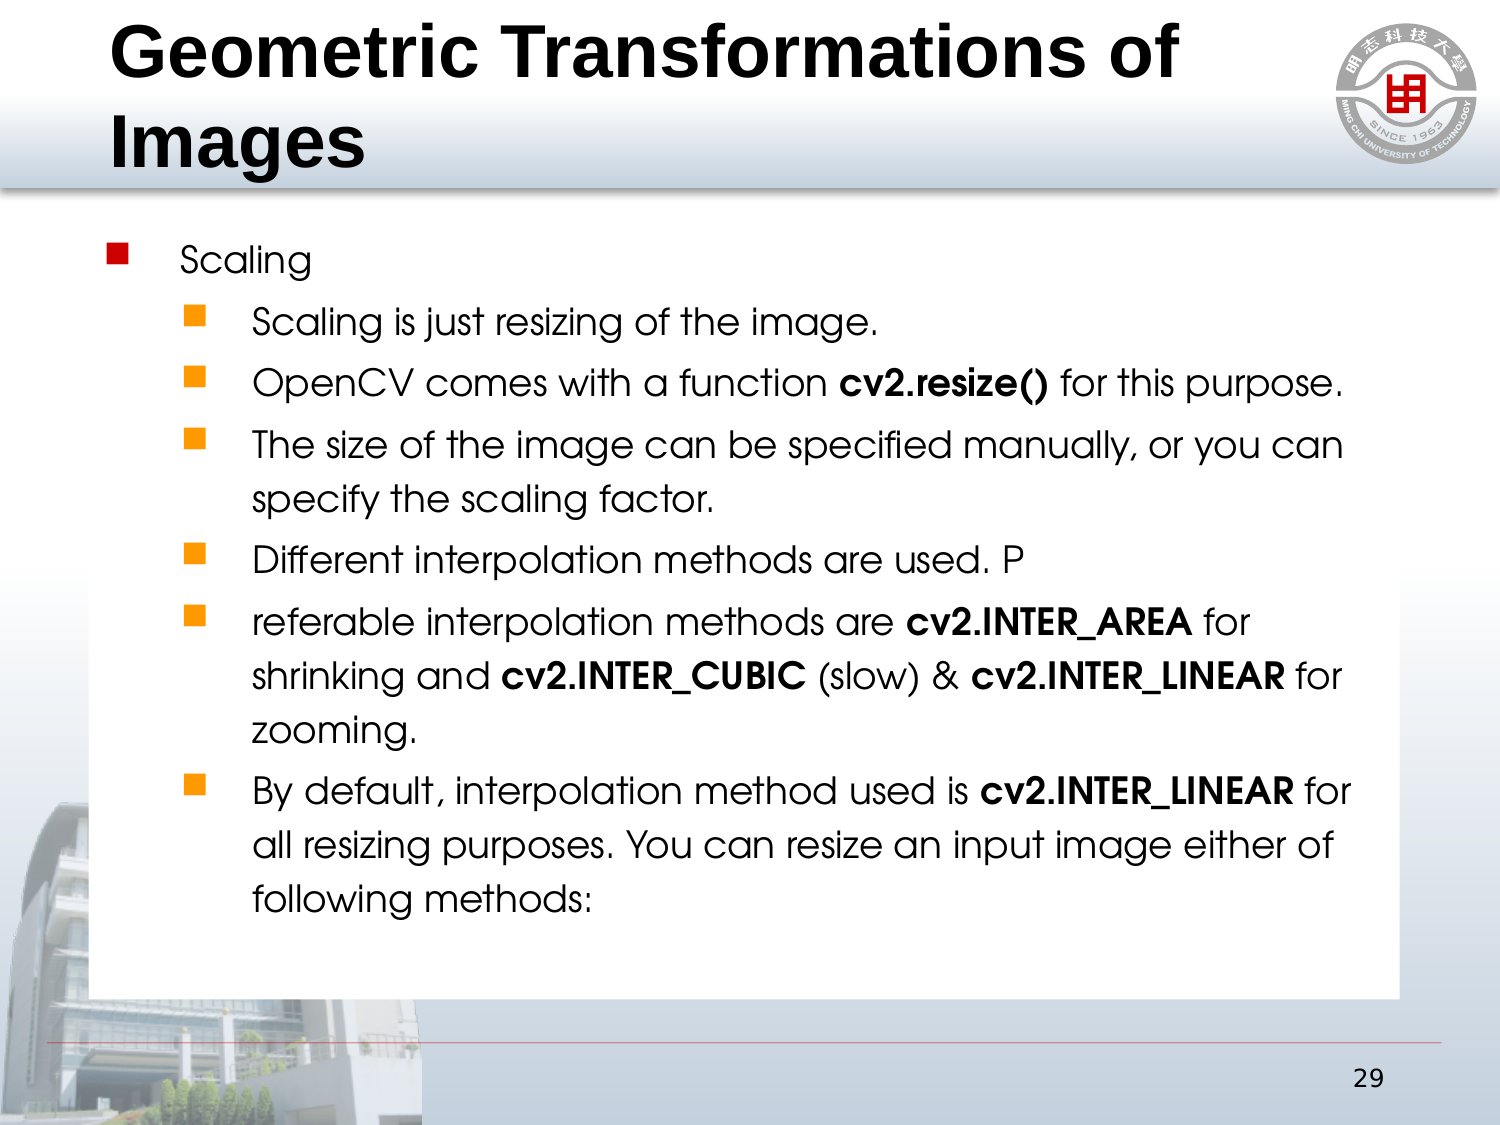

# Geometric Transformations of Images
Scaling
Scaling is just resizing of the image.
OpenCV comes with a function cv2.resize() for this purpose.
The size of the image can be specified manually, or you can specify the scaling factor.
Different interpolation methods are used. P
referable interpolation methods are cv2.INTER_AREA for shrinking and cv2.INTER_CUBIC (slow) & cv2.INTER_LINEAR for zooming.
By default, interpolation method used is cv2.INTER_LINEAR for all resizing purposes. You can resize an input image either of following methods:
29